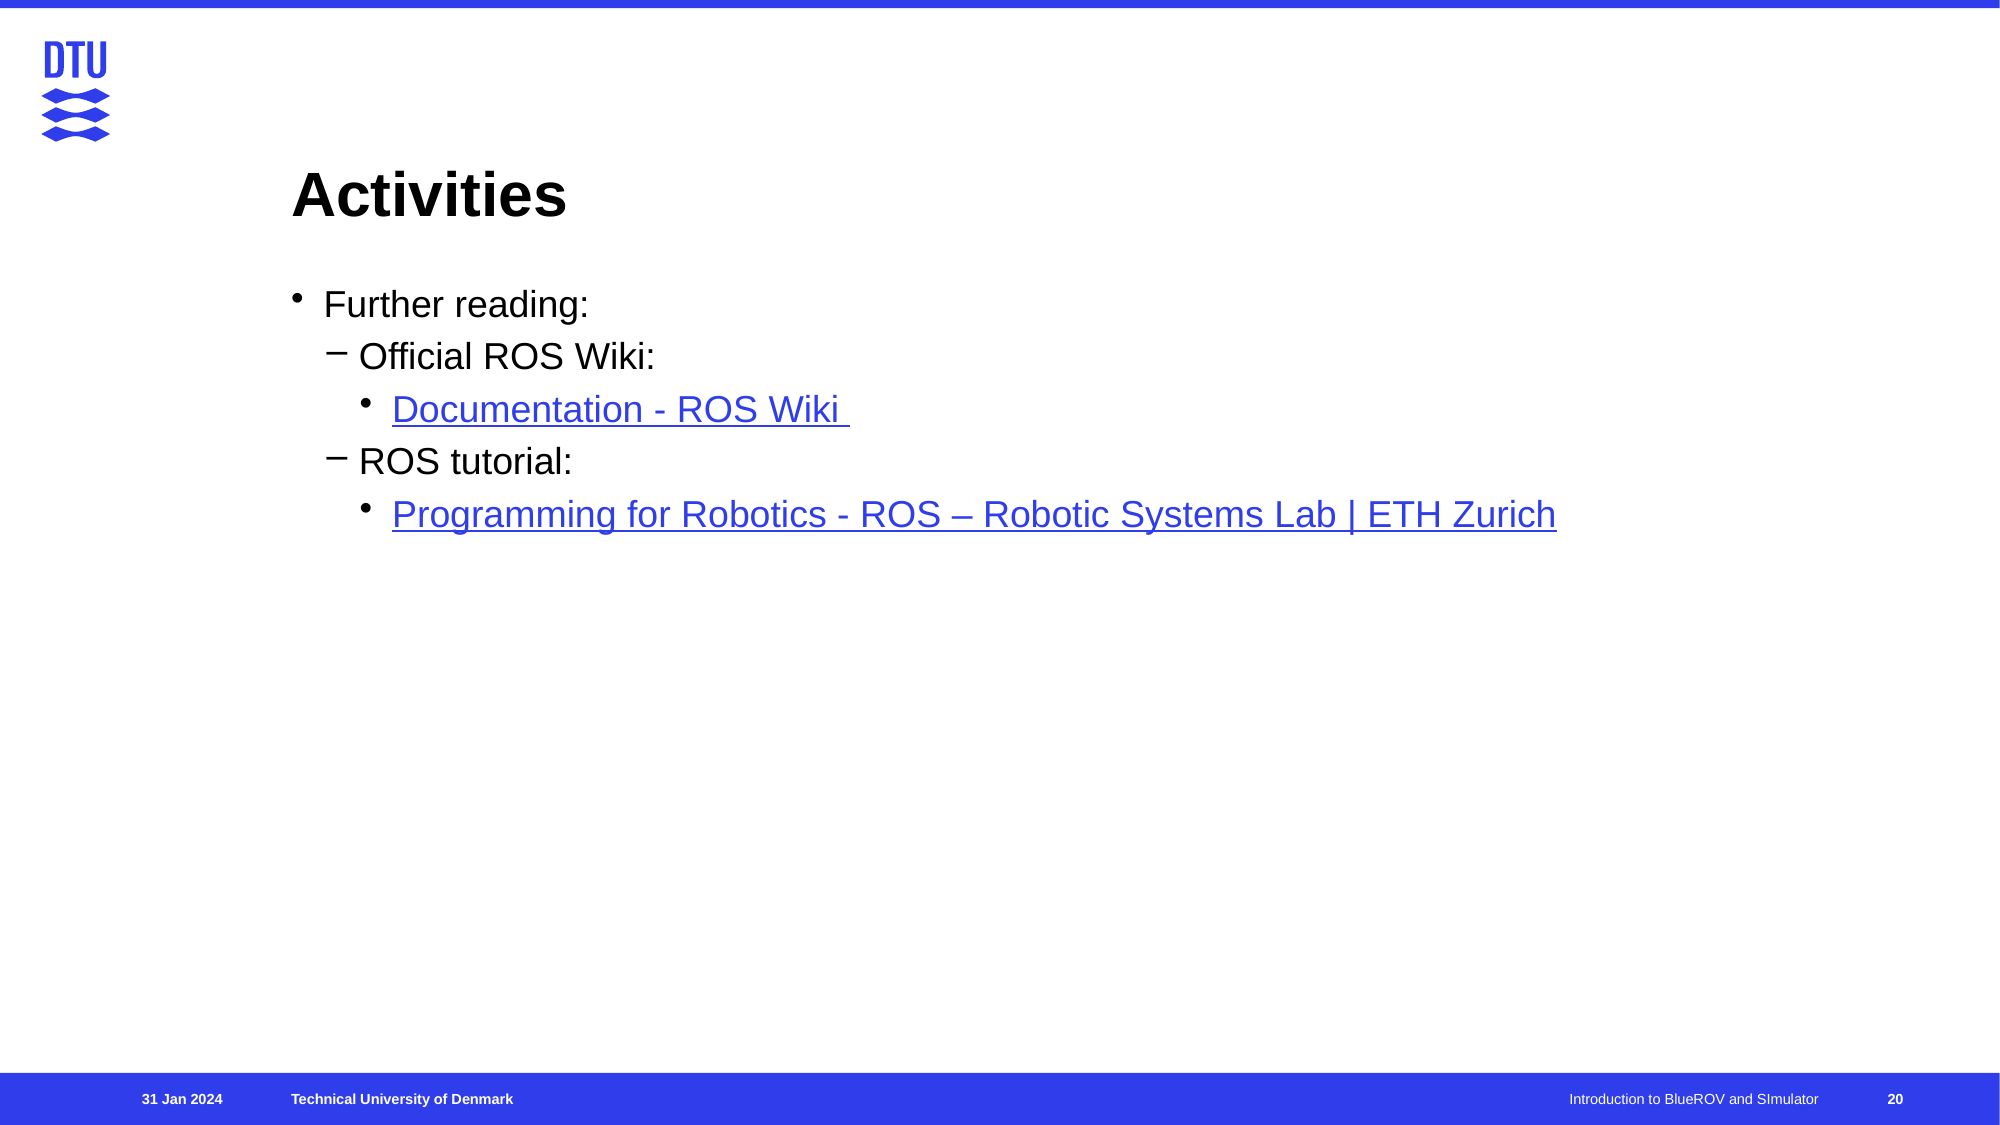

# Activities
Further reading:
Official ROS Wiki:
Documentation - ROS Wiki
ROS tutorial:
Programming for Robotics - ROS – Robotic Systems Lab | ETH Zurich

31 Jan 2024
Introduction to BlueROV and SImulator
20